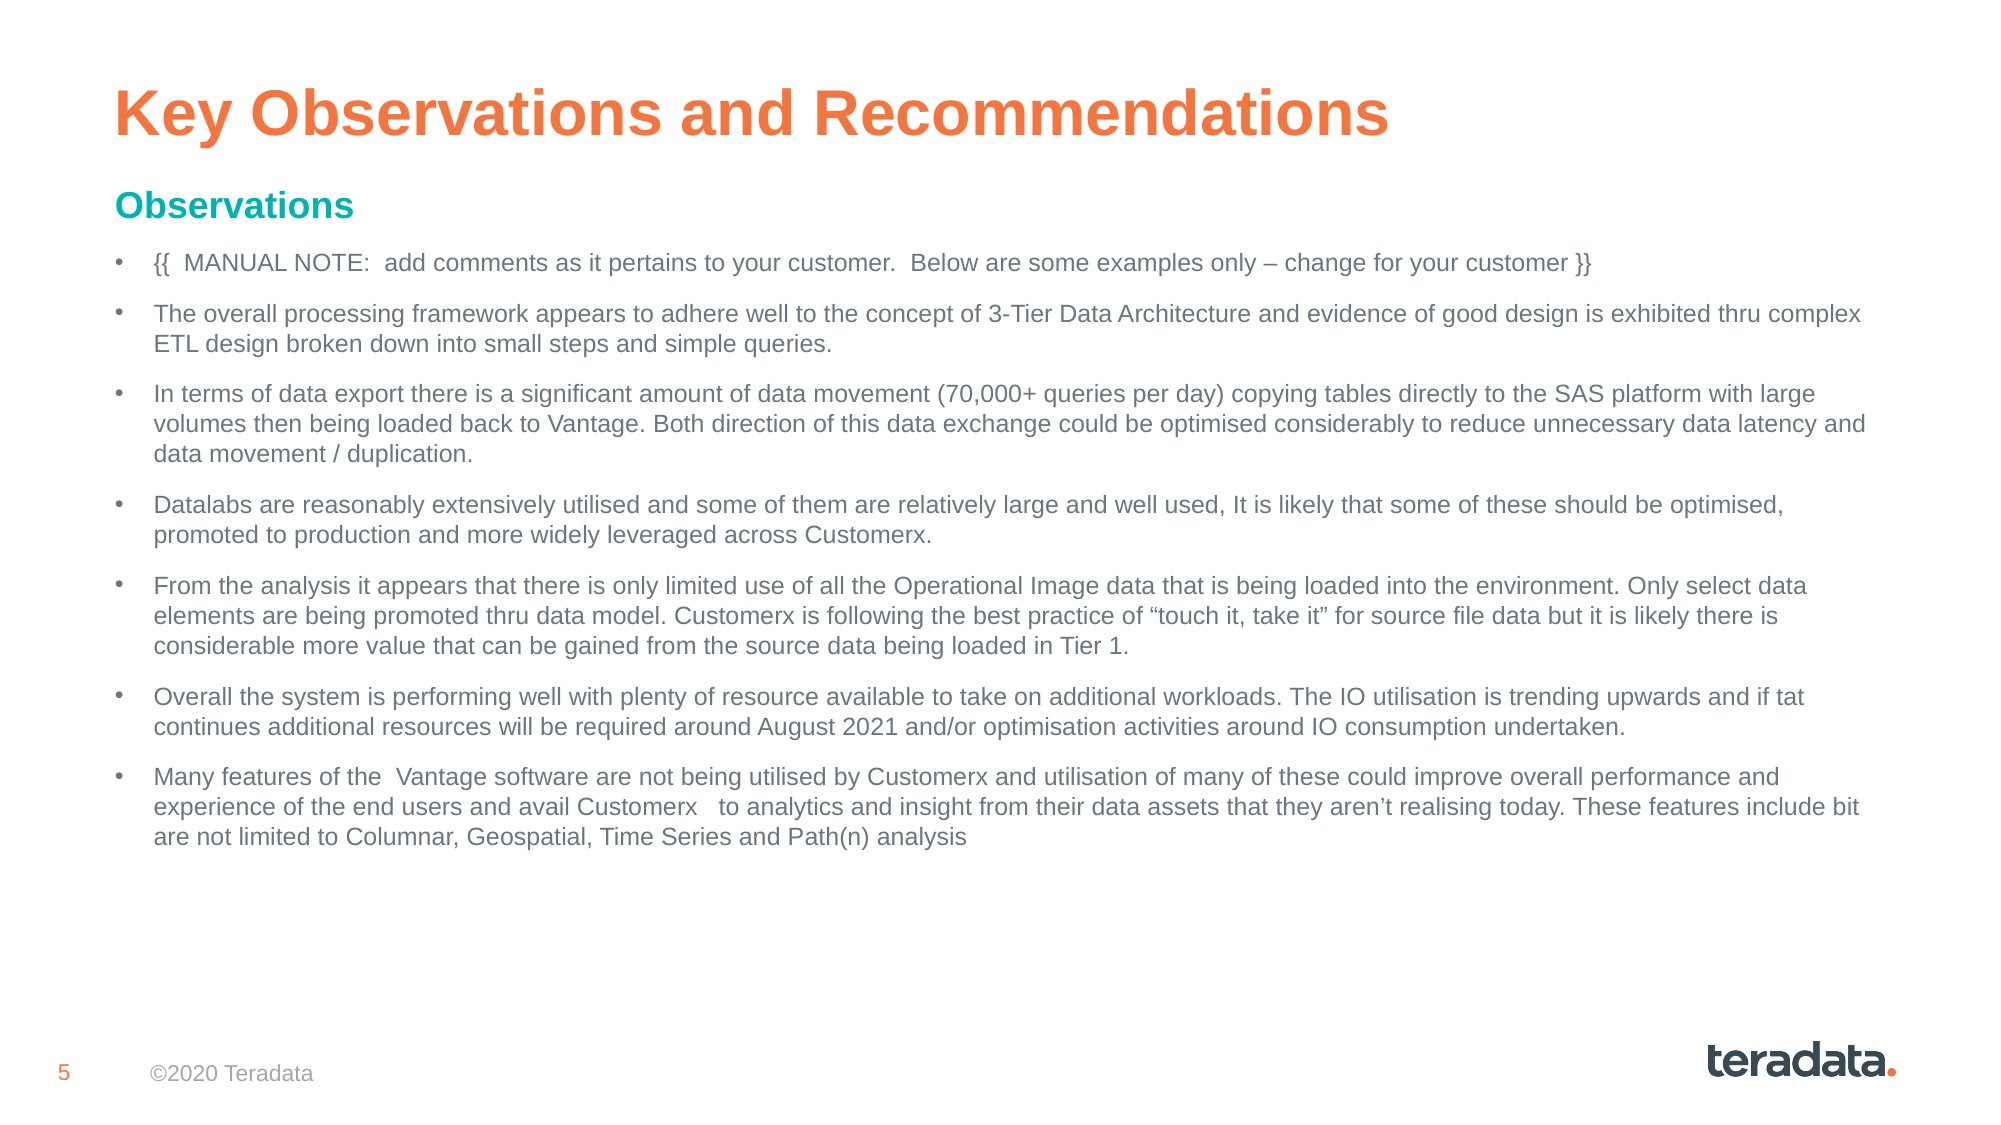

# Key Observations and Recommendations
Observations
{{  MANUAL NOTE:  add comments as it pertains to your customer.  Below are some examples only – change for your customer }}
The overall processing framework appears to adhere well to the concept of 3-Tier Data Architecture and evidence of good design is exhibited thru complex ETL design broken down into small steps and simple queries.
In terms of data export there is a significant amount of data movement (70,000+ queries per day) copying tables directly to the SAS platform with large volumes then being loaded back to Vantage. Both direction of this data exchange could be optimised considerably to reduce unnecessary data latency and data movement / duplication.
Datalabs are reasonably extensively utilised and some of them are relatively large and well used, It is likely that some of these should be optimised, promoted to production and more widely leveraged across Customerx.
From the analysis it appears that there is only limited use of all the Operational Image data that is being loaded into the environment. Only select data elements are being promoted thru data model. Customerx is following the best practice of “touch it, take it” for source file data but it is likely there is considerable more value that can be gained from the source data being loaded in Tier 1.
Overall the system is performing well with plenty of resource available to take on additional workloads. The IO utilisation is trending upwards and if tat continues additional resources will be required around August 2021 and/or optimisation activities around IO consumption undertaken.
Many features of the  Vantage software are not being utilised by Customerx and utilisation of many of these could improve overall performance and experience of the end users and avail Customerx   to analytics and insight from their data assets that they aren’t realising today. These features include bit are not limited to Columnar, Geospatial, Time Series and Path(n) analysis